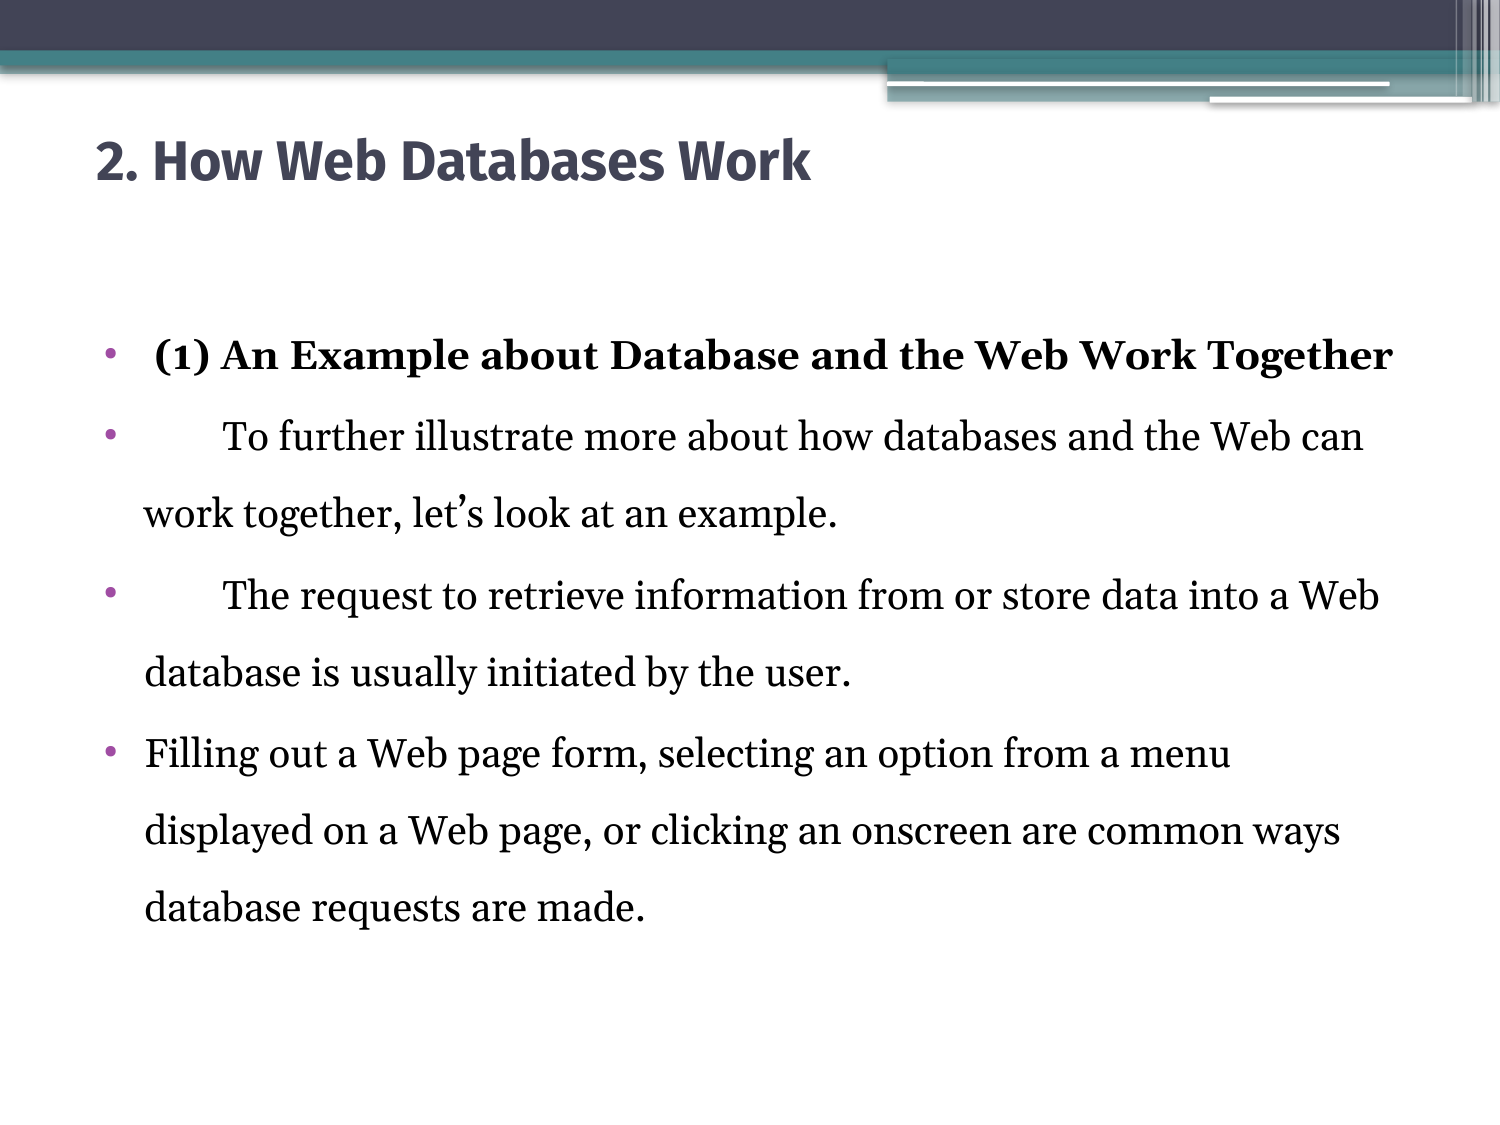

# 2. How Web Databases Work
 (1) An Example about Database and the Web Work Together
        To further illustrate more about how databases and the Web can work together, let’s look at an example.
        The request to retrieve information from or store data into a Web database is usually initiated by the user.
Filling out a Web page form, selecting an option from a menu displayed on a Web page, or clicking an onscreen are common ways database requests are made.